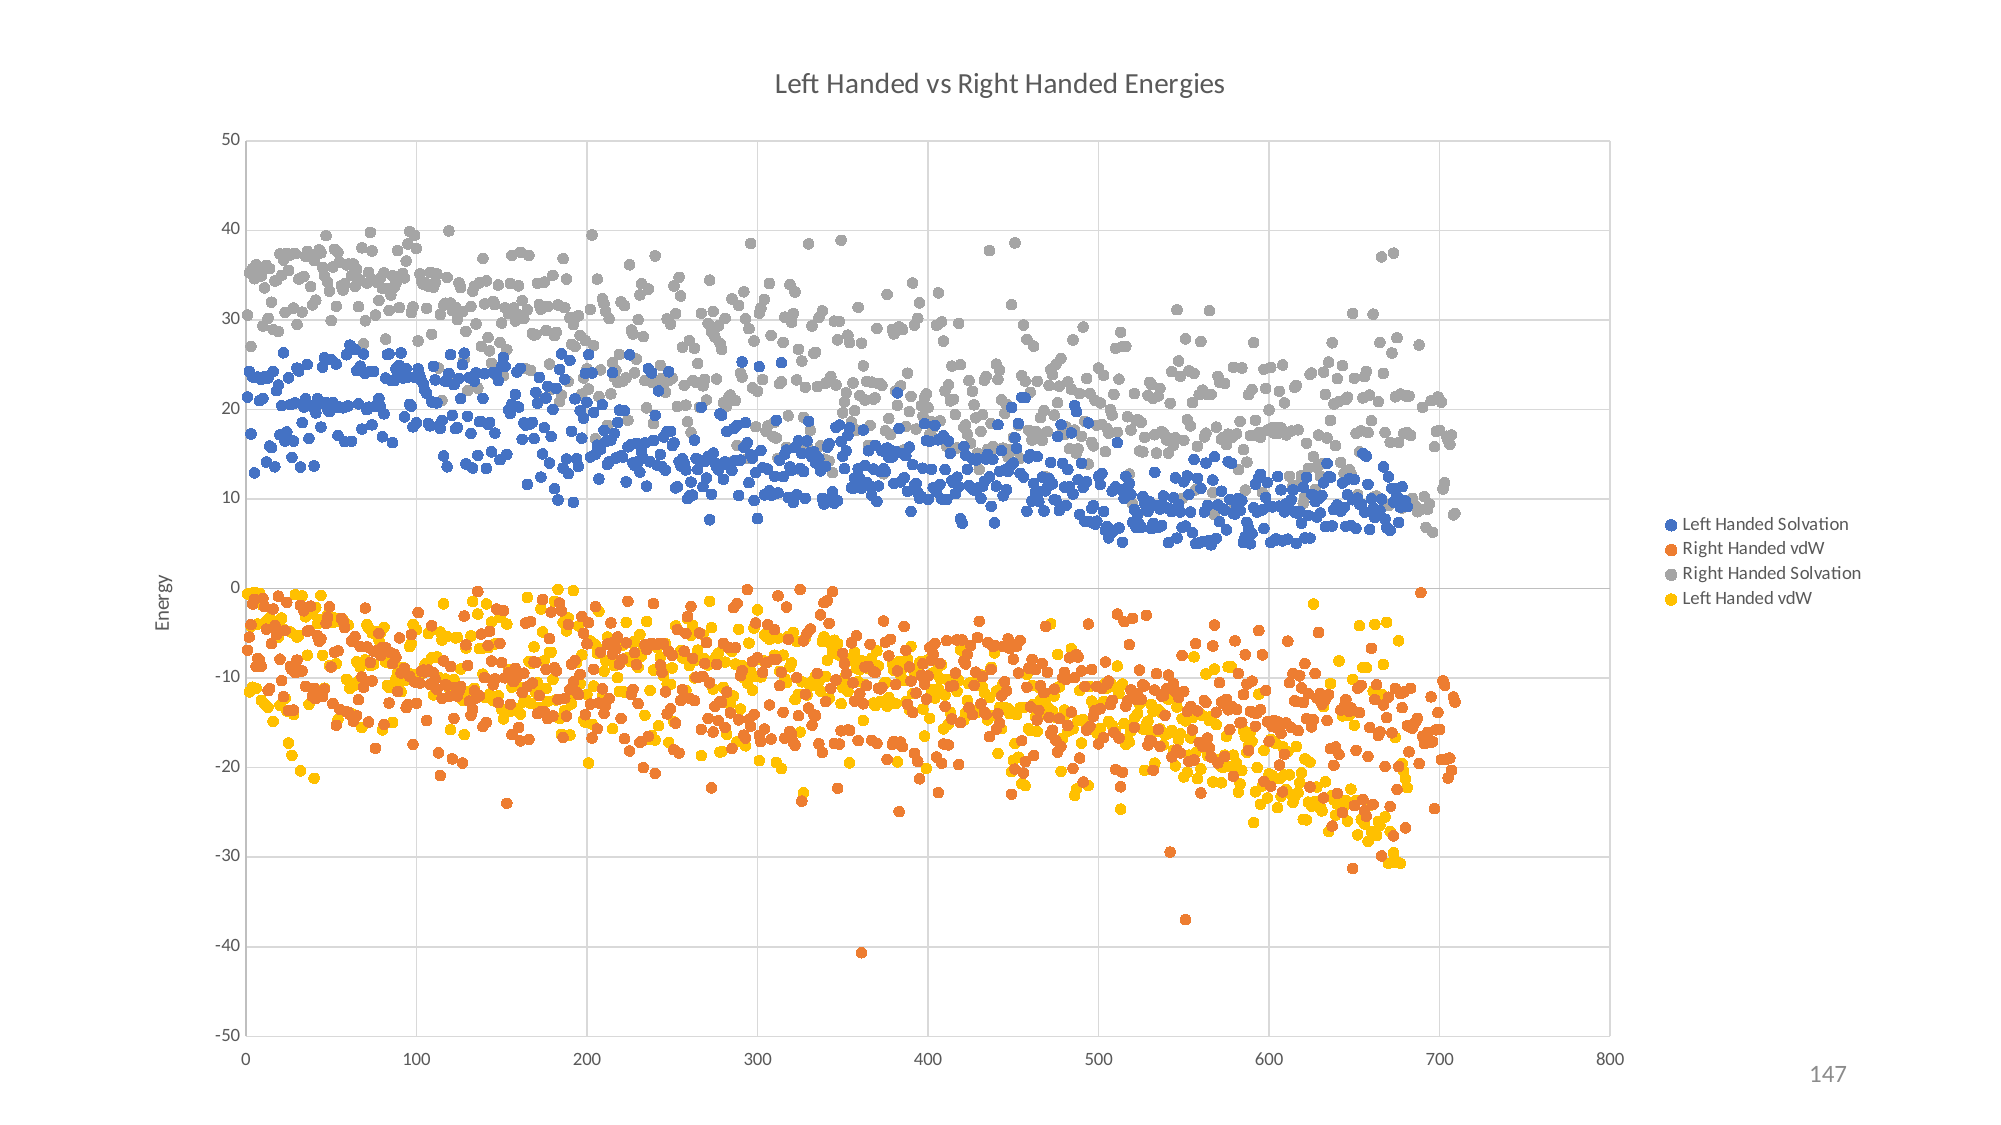

### Chart: Left Handed vs Right Handed Energies

| Category | Left Handed Solvation | Right Handed vdW | Right Handed Solvation | Left Handed vdW |
|---|---|---|---|---|
147